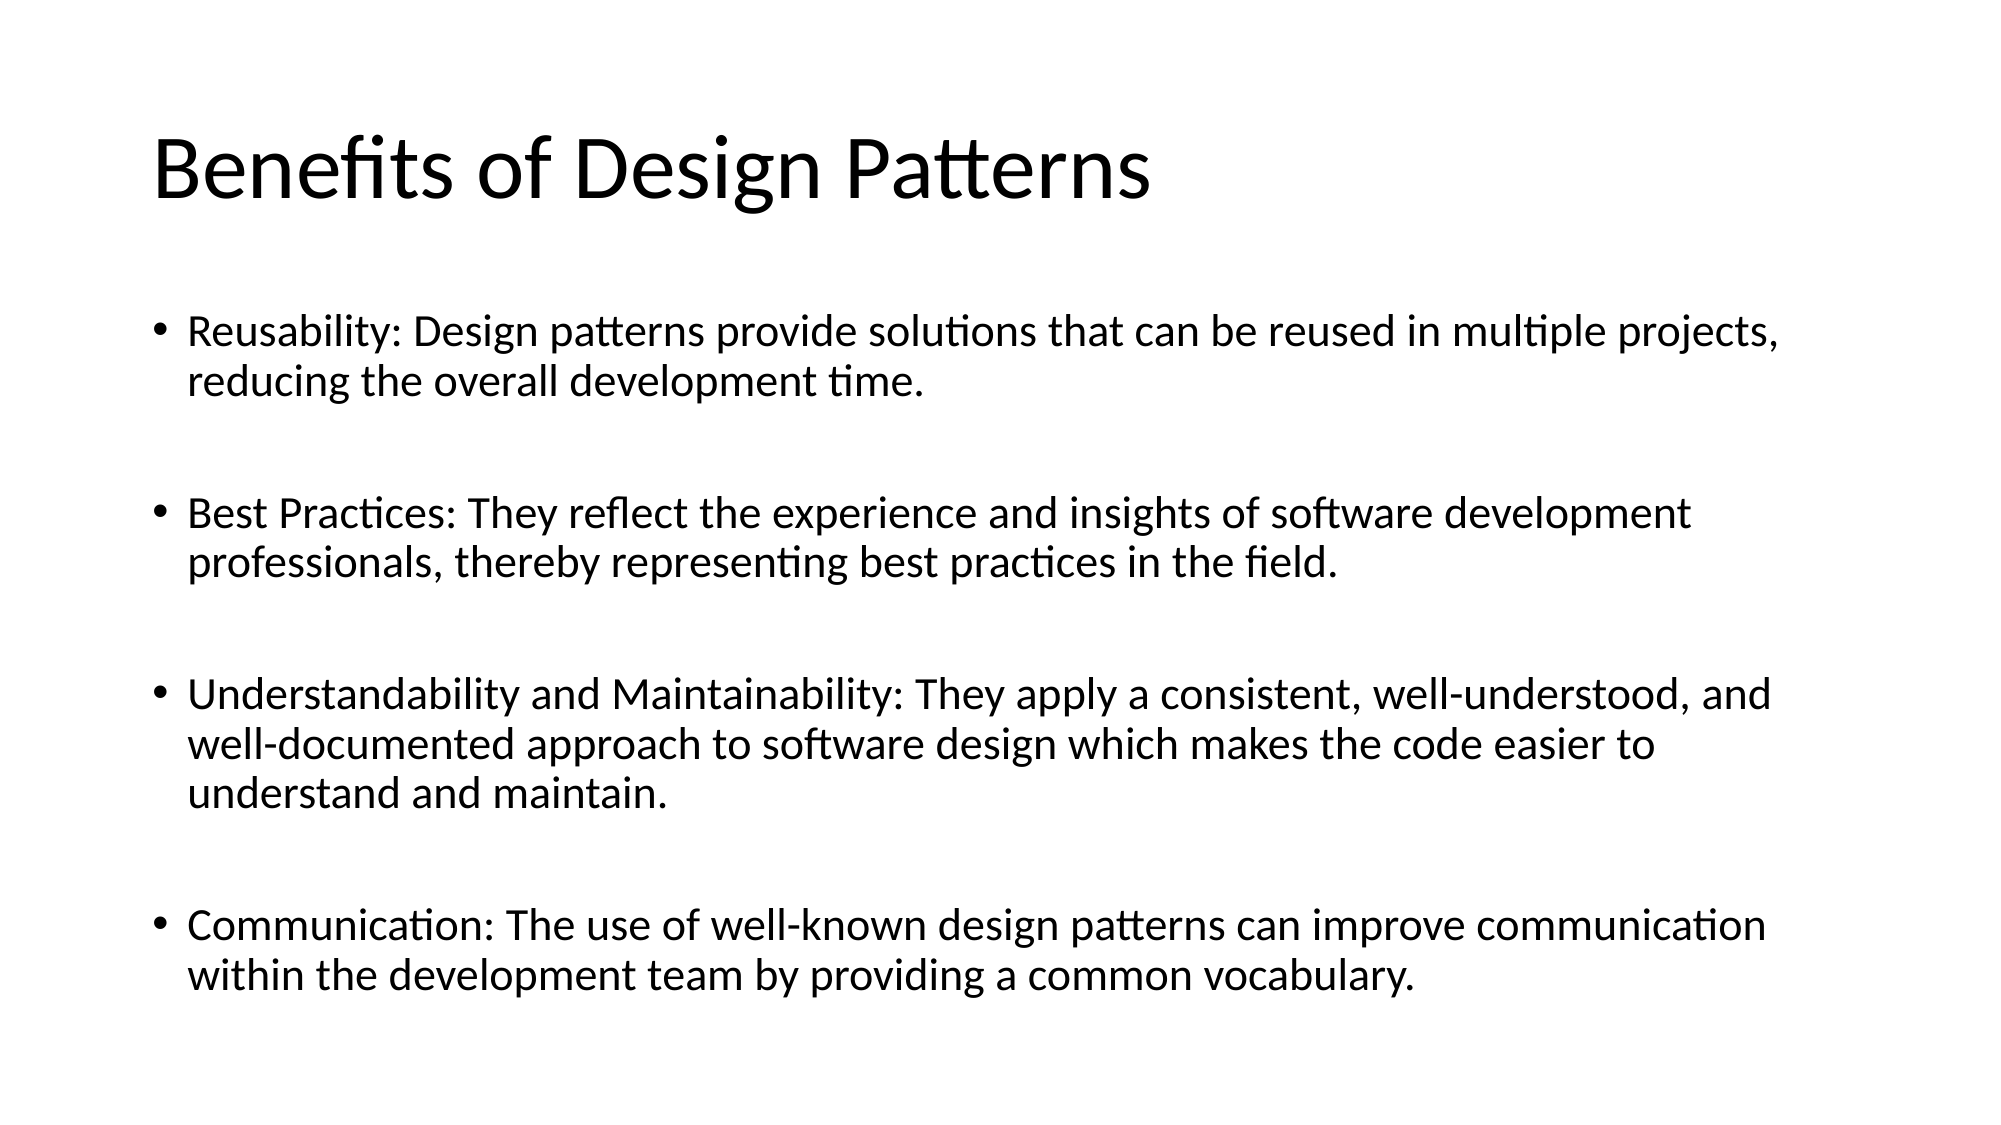

# Benefits of Design Patterns
Reusability: Design patterns provide solutions that can be reused in multiple projects, reducing the overall development time.

Best Practices: They reflect the experience and insights of software development professionals, thereby representing best practices in the field.

Understandability and Maintainability: They apply a consistent, well-understood, and well-documented approach to software design which makes the code easier to understand and maintain.

Communication: The use of well-known design patterns can improve communication within the development team by providing a common vocabulary.